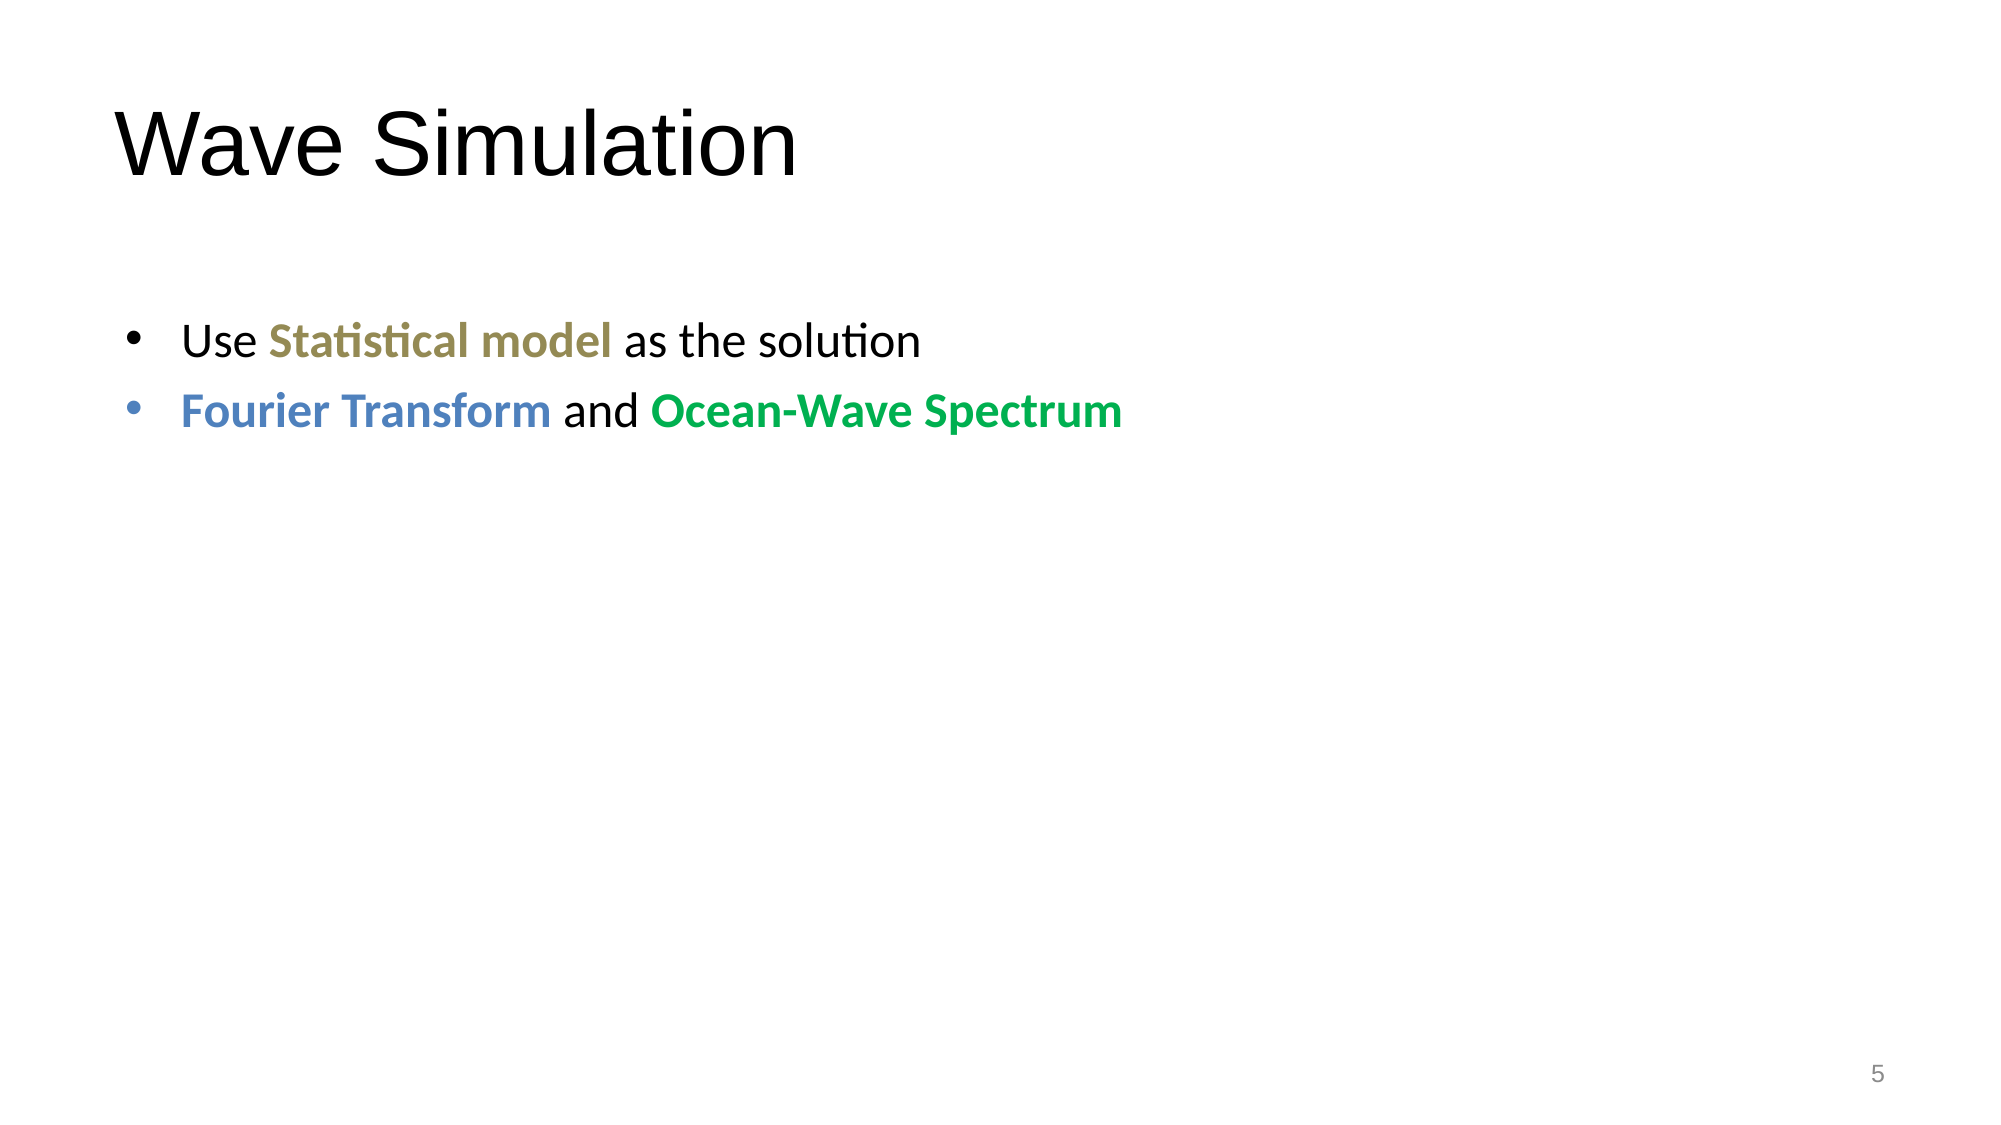

# Wave Simulation

Use Statistical model as the solution
Fourier Transform and Ocean-Wave Spectrum

5